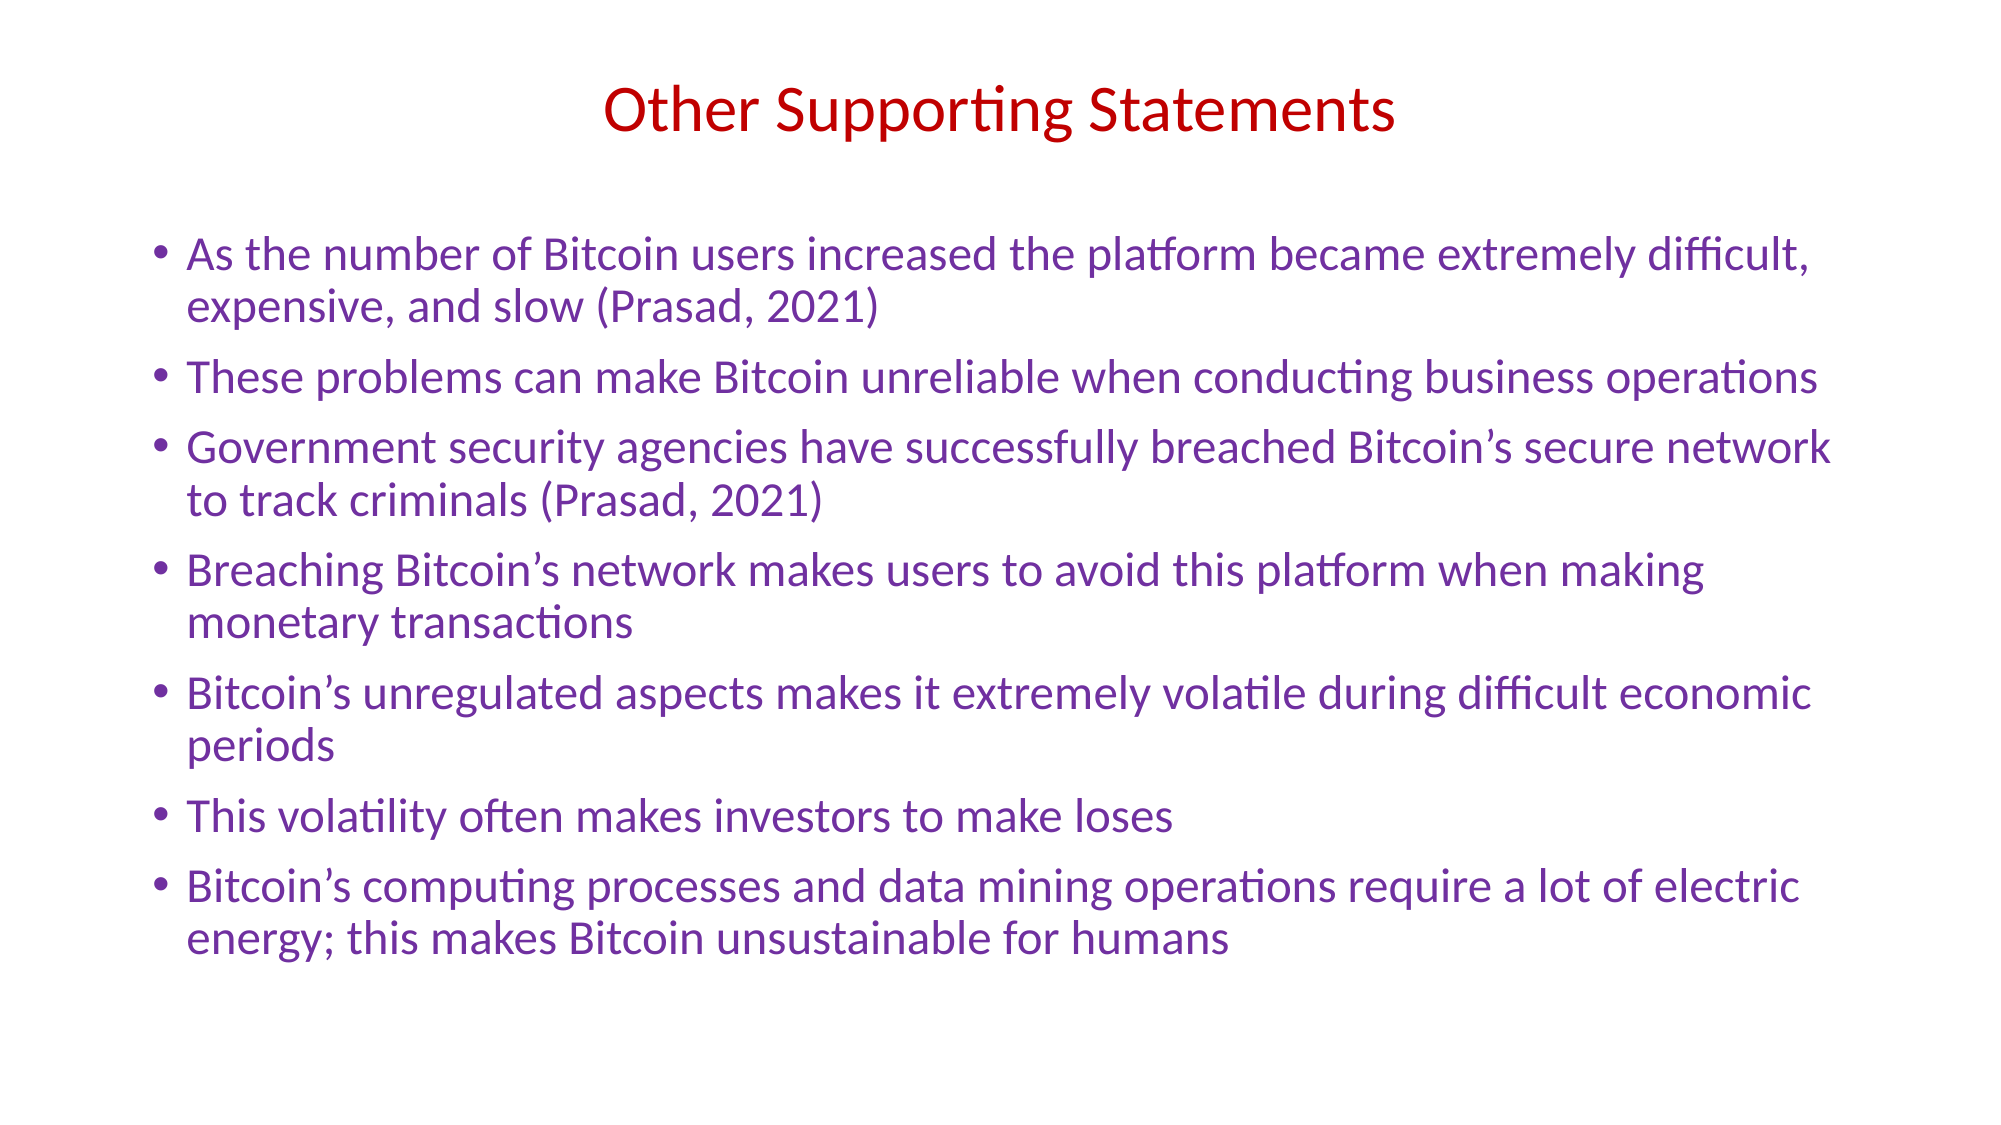

# Other Supporting Statements
As the number of Bitcoin users increased the platform became extremely difficult, expensive, and slow (Prasad, 2021)
These problems can make Bitcoin unreliable when conducting business operations
Government security agencies have successfully breached Bitcoin’s secure network to track criminals (Prasad, 2021)
Breaching Bitcoin’s network makes users to avoid this platform when making monetary transactions
Bitcoin’s unregulated aspects makes it extremely volatile during difficult economic periods
This volatility often makes investors to make loses
Bitcoin’s computing processes and data mining operations require a lot of electric energy; this makes Bitcoin unsustainable for humans